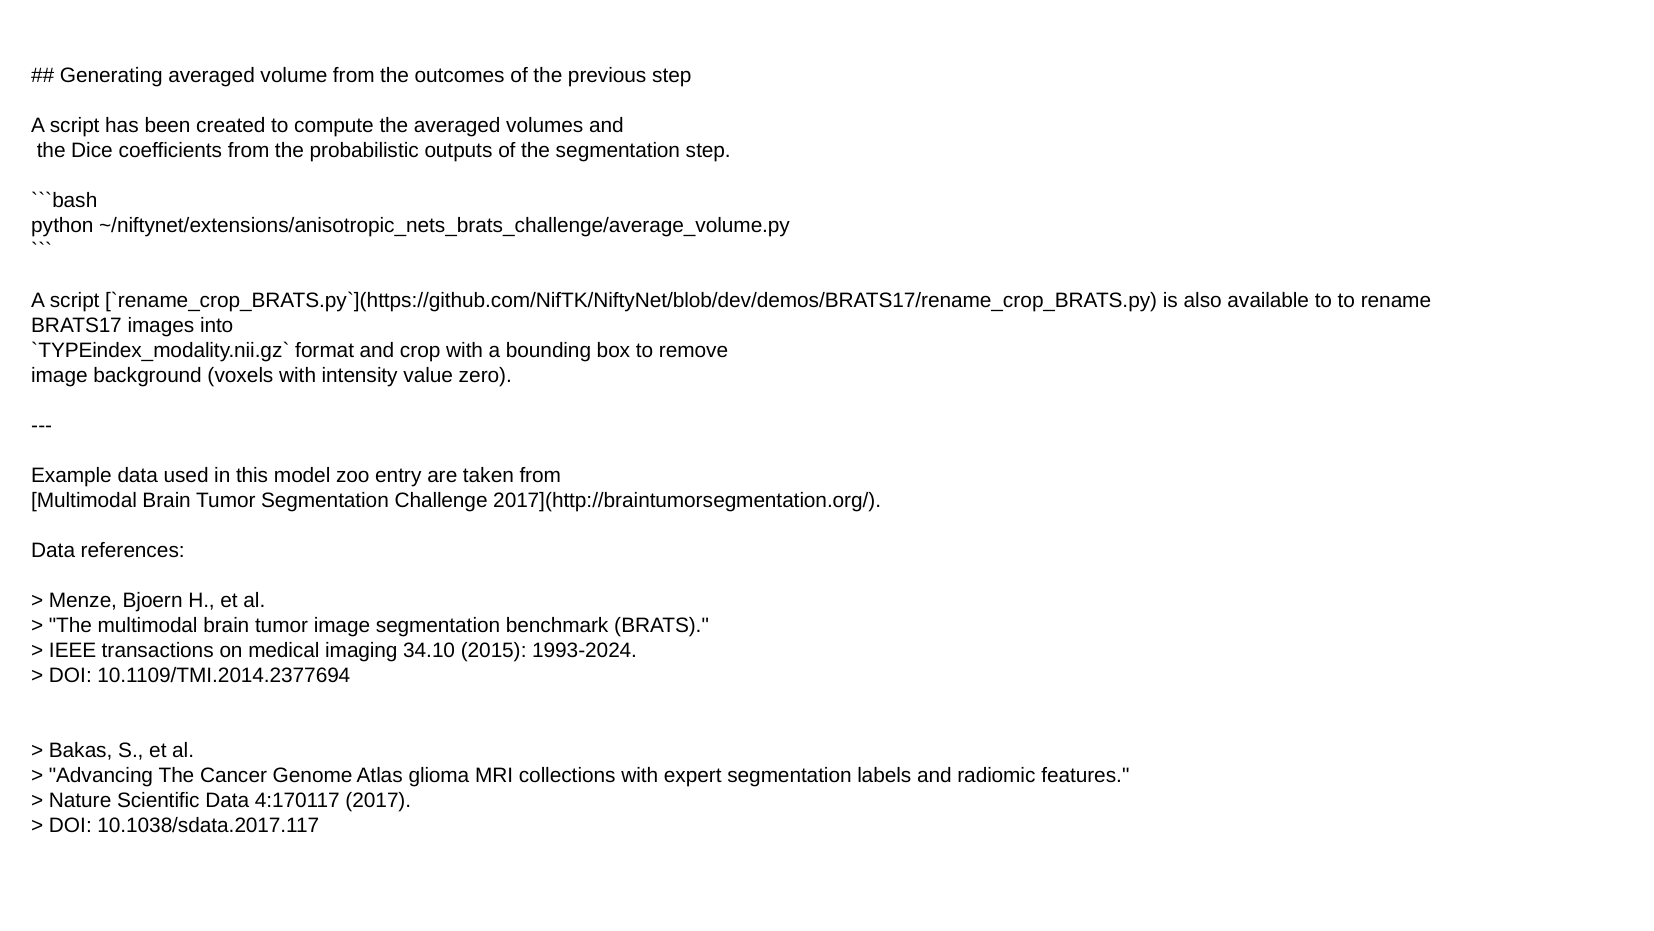

## Generating averaged volume from the outcomes of the previous step

A script has been created to compute the averaged volumes and
 the Dice coefficients from the probabilistic outputs of the segmentation step.

```bash
python ~/niftynet/extensions/anisotropic_nets_brats_challenge/average_volume.py
```

A script [`rename_crop_BRATS.py`](https://github.com/NifTK/NiftyNet/blob/dev/demos/BRATS17/rename_crop_BRATS.py) is also available to to rename BRATS17 images into
`TYPEindex_modality.nii.gz` format and crop with a bounding box to remove
image background (voxels with intensity value zero).

---

Example data used in this model zoo entry are taken from
[Multimodal Brain Tumor Segmentation Challenge 2017](http://braintumorsegmentation.org/).

Data references:

> Menze, Bjoern H., et al.
> "The multimodal brain tumor image segmentation benchmark (BRATS)."
> IEEE transactions on medical imaging 34.10 (2015): 1993-2024.
> DOI: 10.1109/TMI.2014.2377694

> Bakas, S., et al.
> "Advancing The Cancer Genome Atlas glioma MRI collections with expert segmentation labels and radiomic features."
> Nature Scientific Data 4:170117 (2017).
> DOI: 10.1038/sdata.2017.117